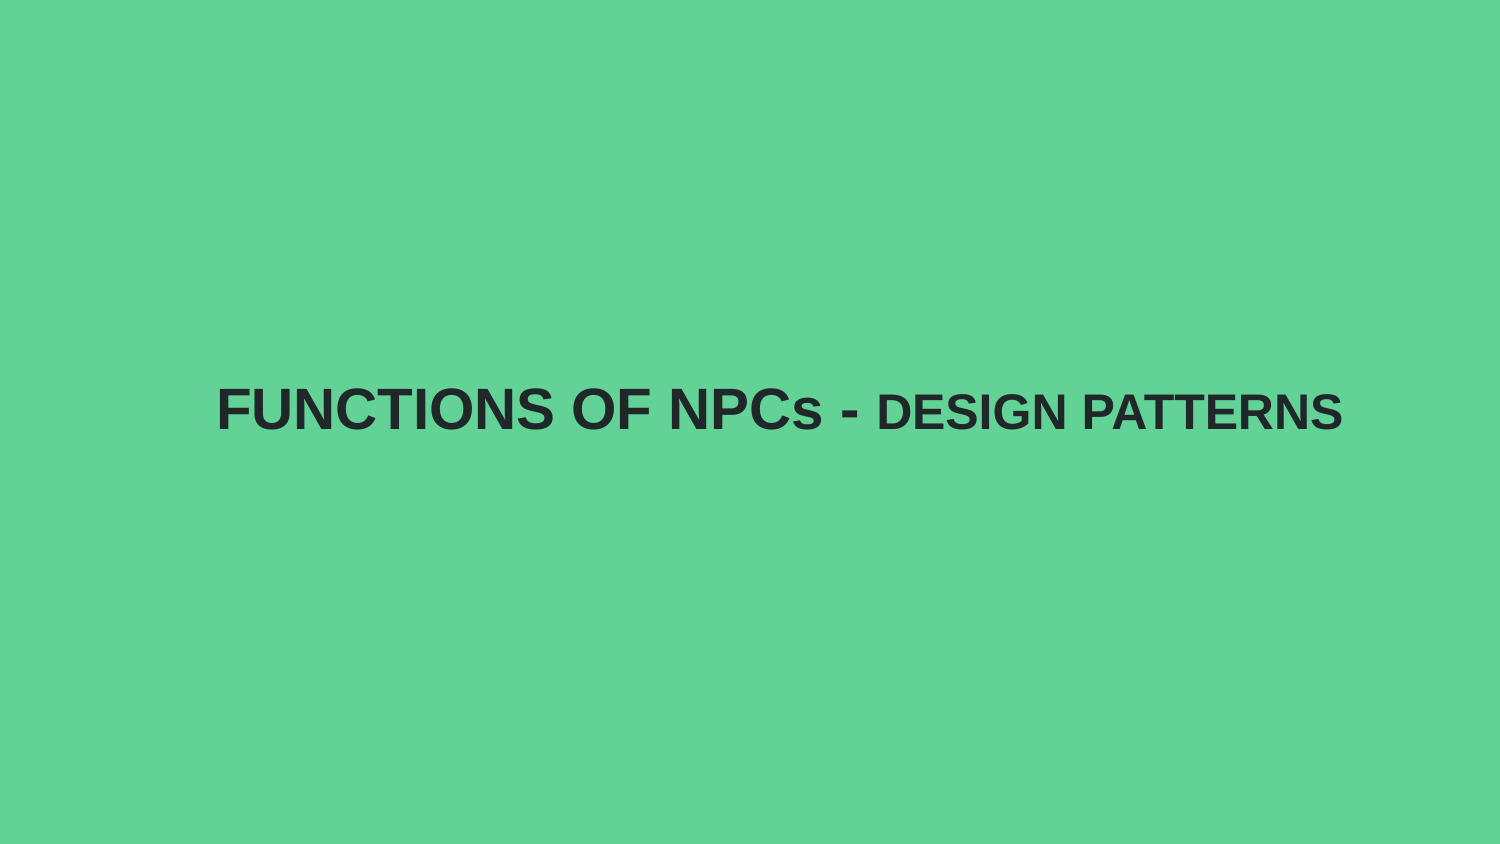

# FUNCTIONS OF NPCs - DESIGN PATTERNS